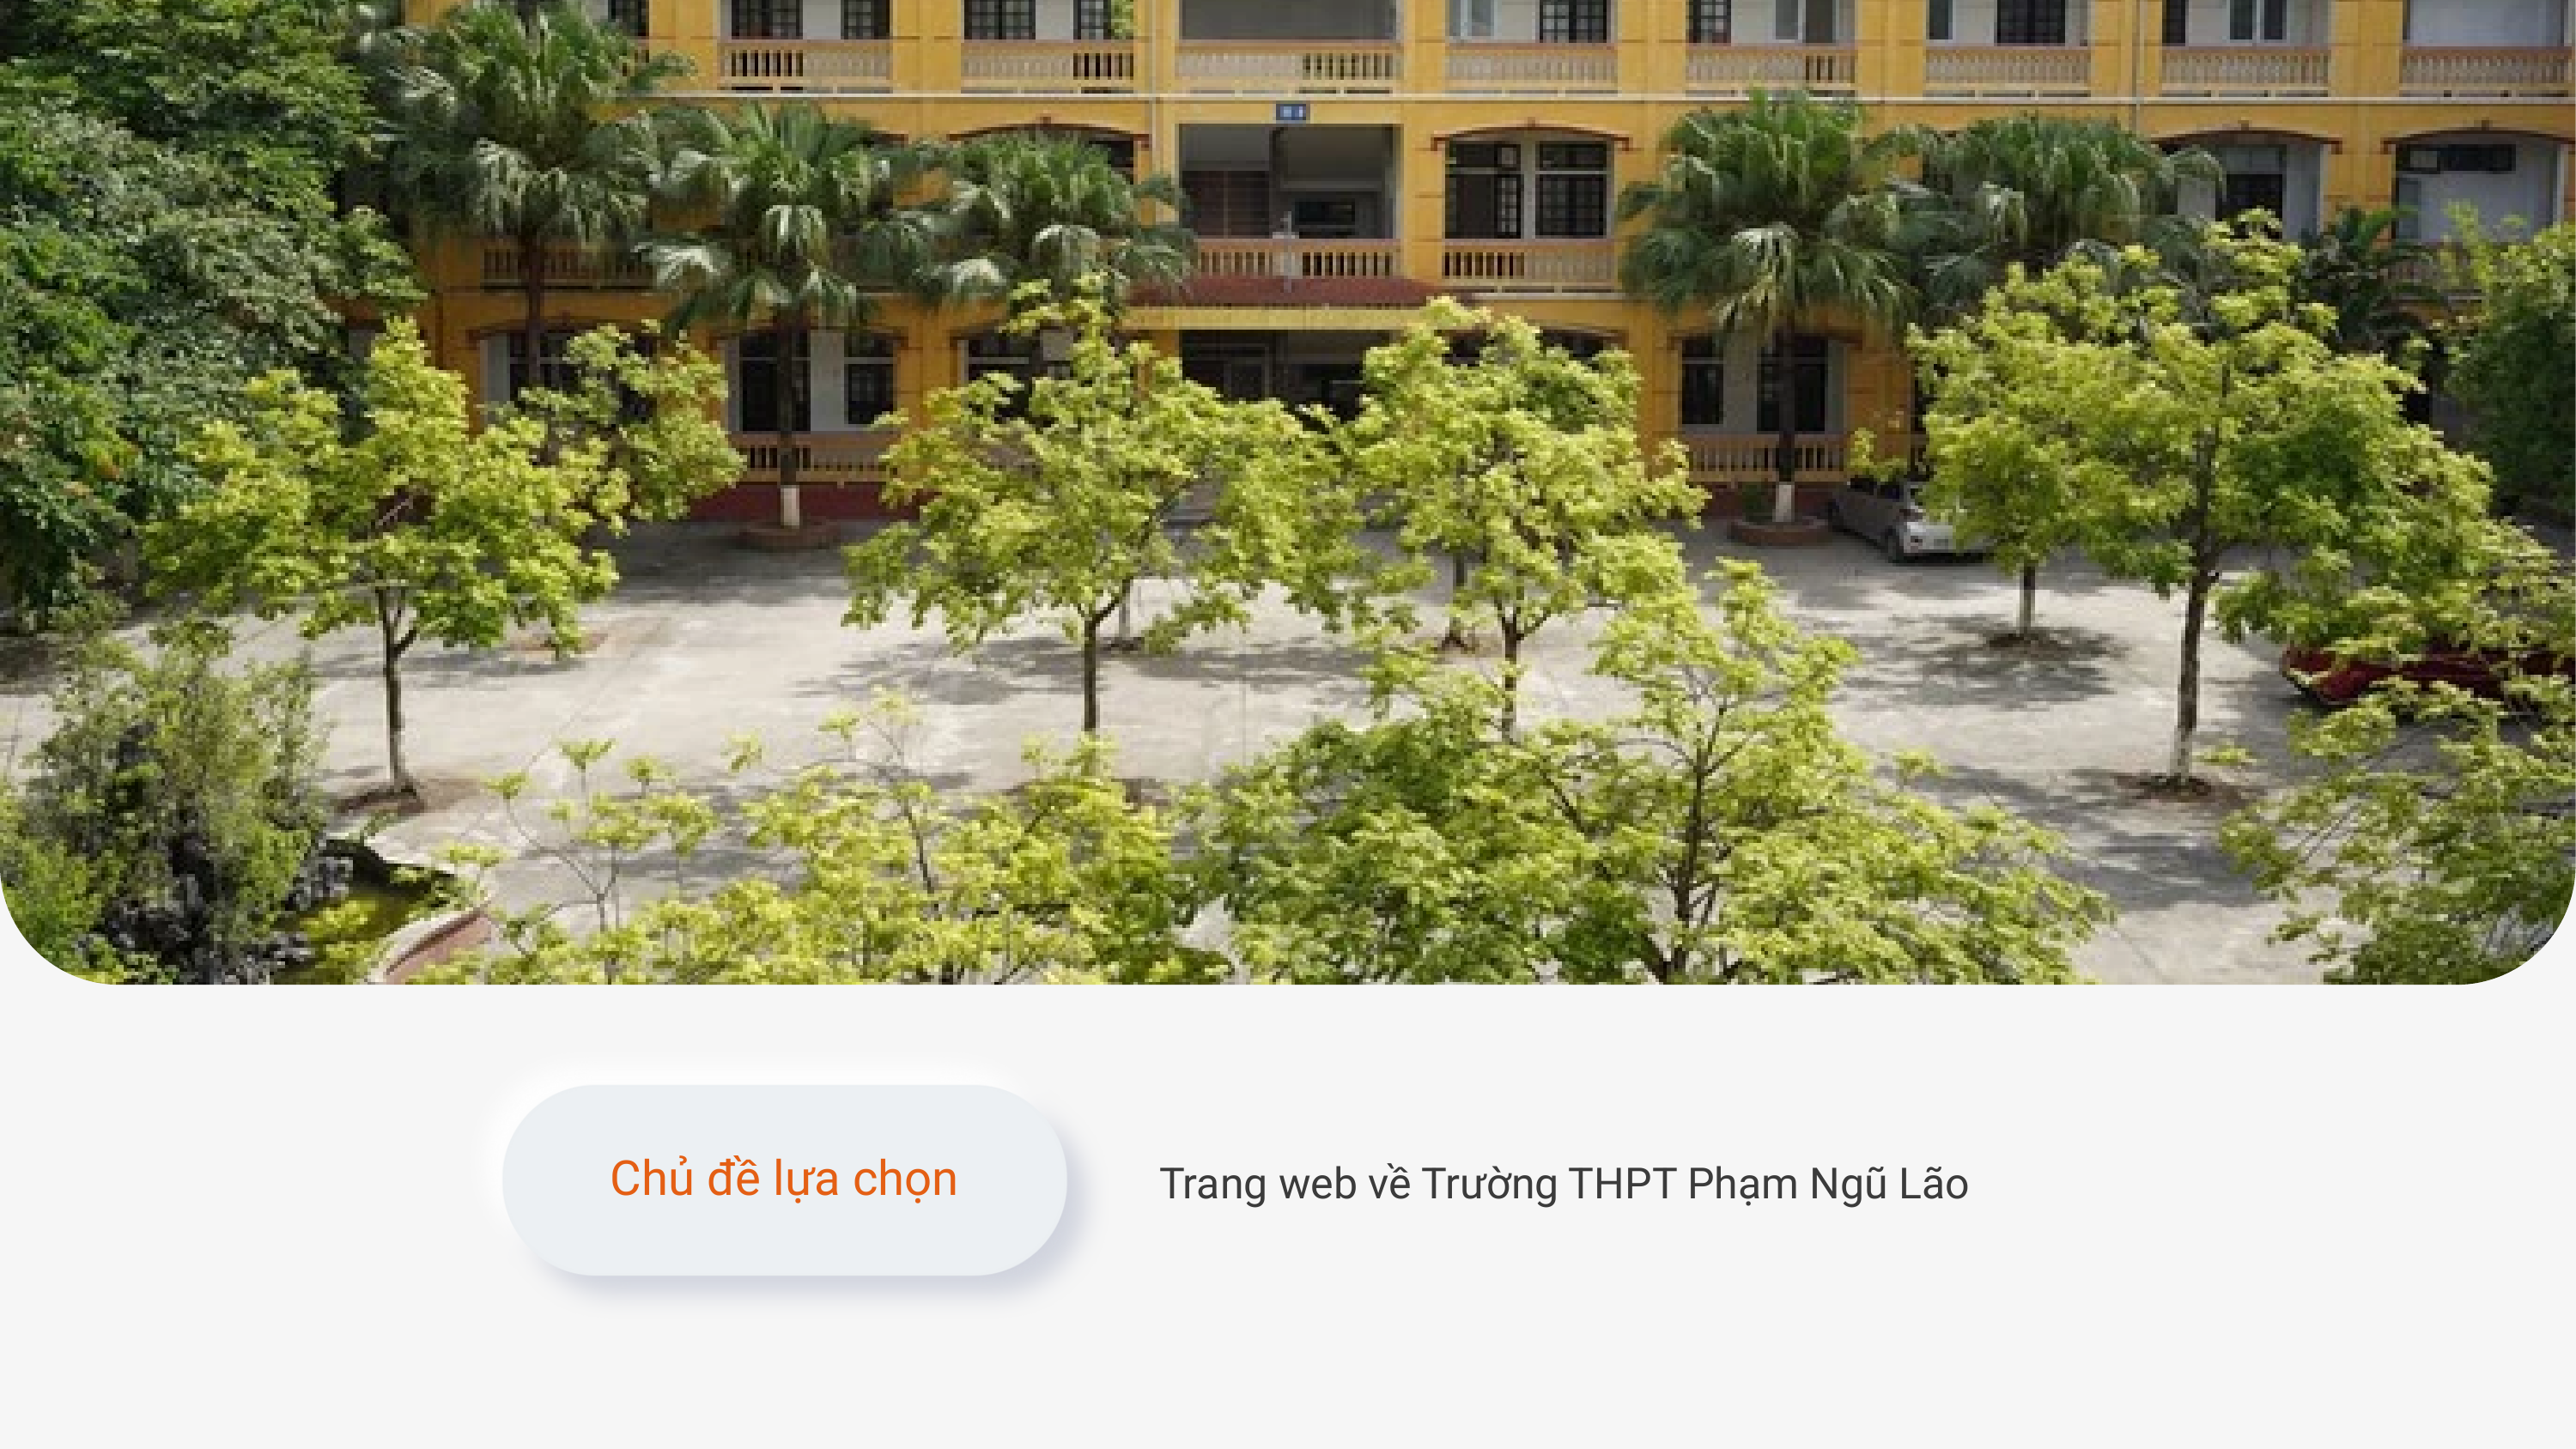

Chủ đề lựa chọn

Trang web về Trường THPT Phạm Ngũ Lão